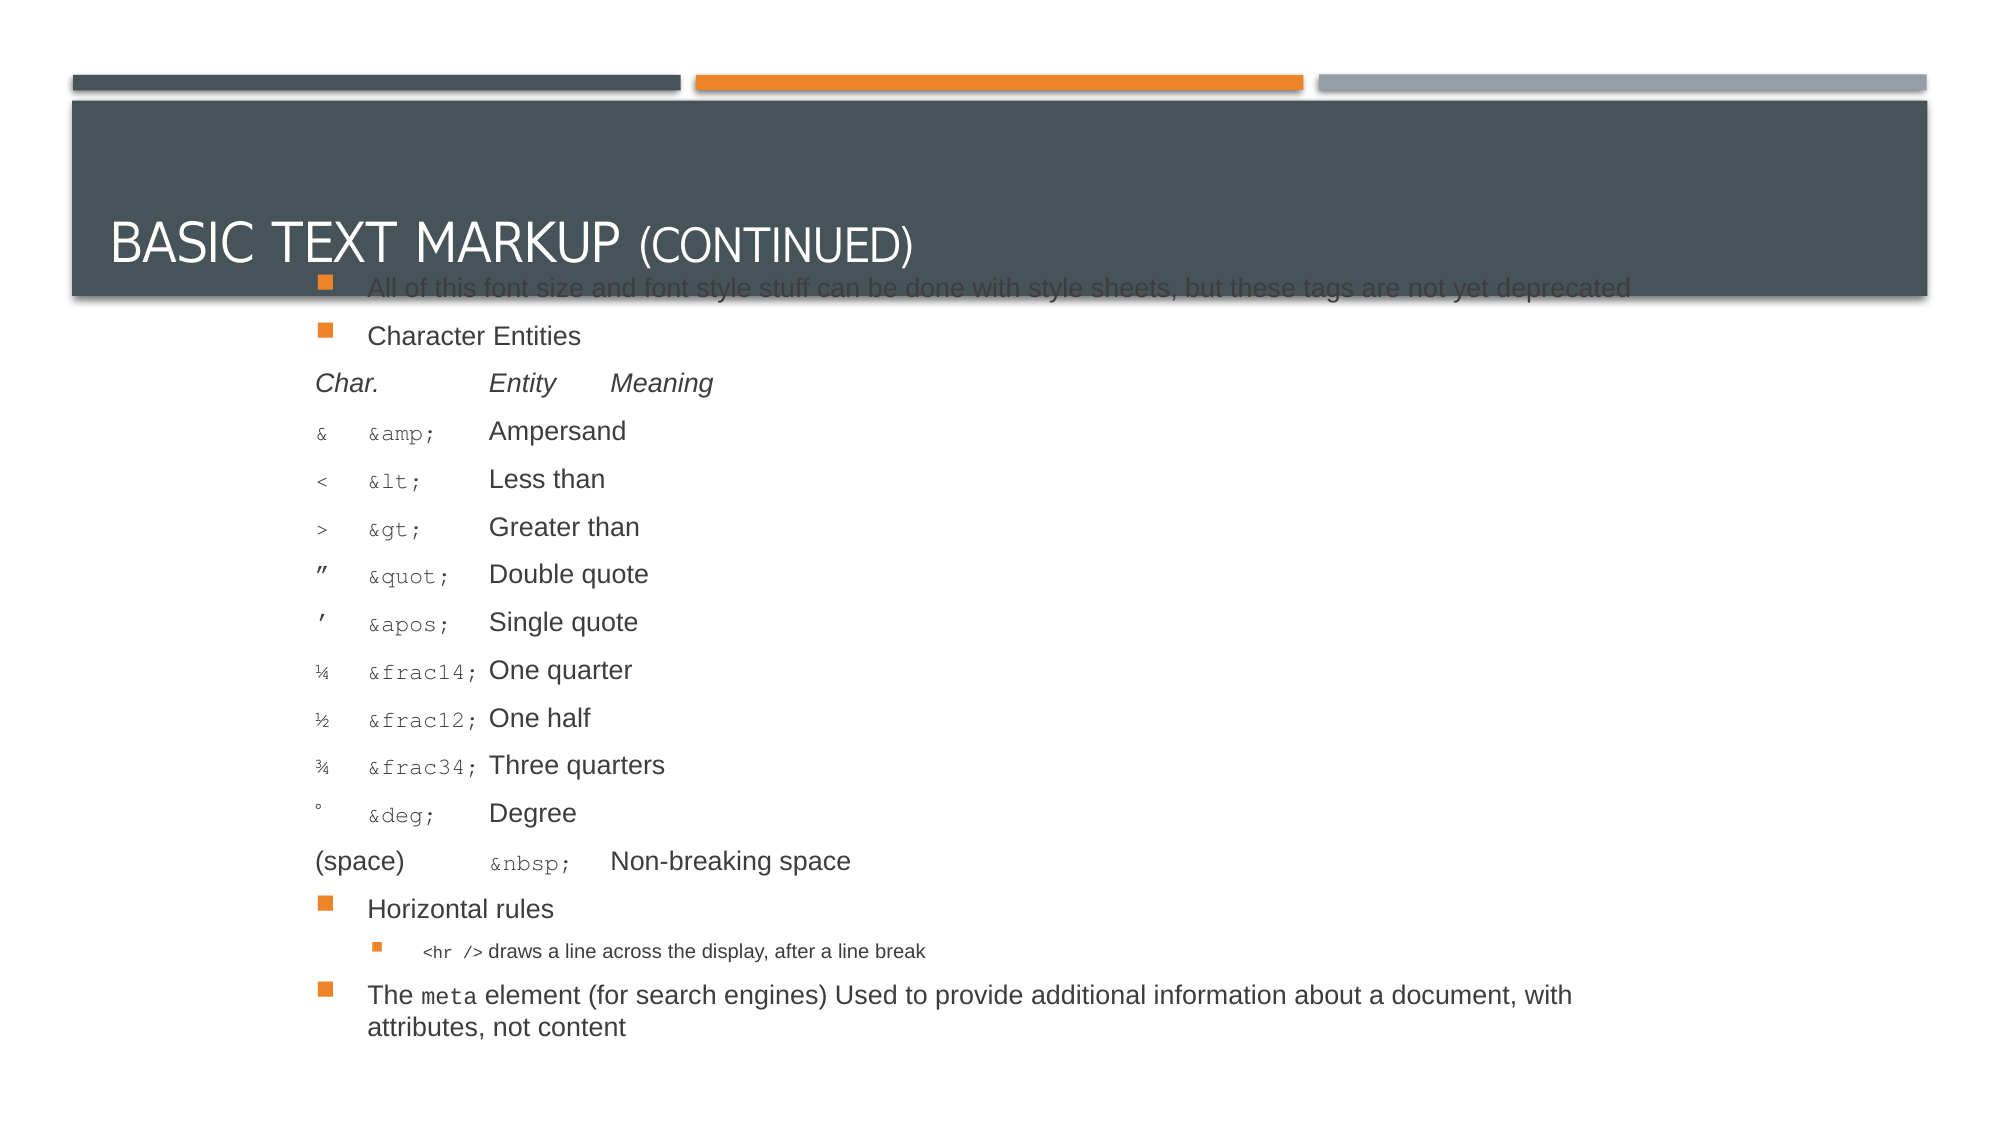

# Basic Text Markup (continued)
All of this font size and font style stuff can be done with style sheets, but these tags are not yet deprecated
Character Entities
Char.	Entity	Meaning
&		&amp;	Ampersand
<		&lt;	Less than
>		&gt;	Greater than
”		&quot;	Double quote
’		&apos;	Single quote
¼		&frac14;	One quarter
½		&frac12;	One half
¾		&frac34;	Three quarters
°		&deg;		Degree
(space)	&nbsp;		Non-breaking space
Horizontal rules
<hr /> draws a line across the display, after a line break
The meta element (for search engines) Used to provide additional information about a document, with attributes, not content